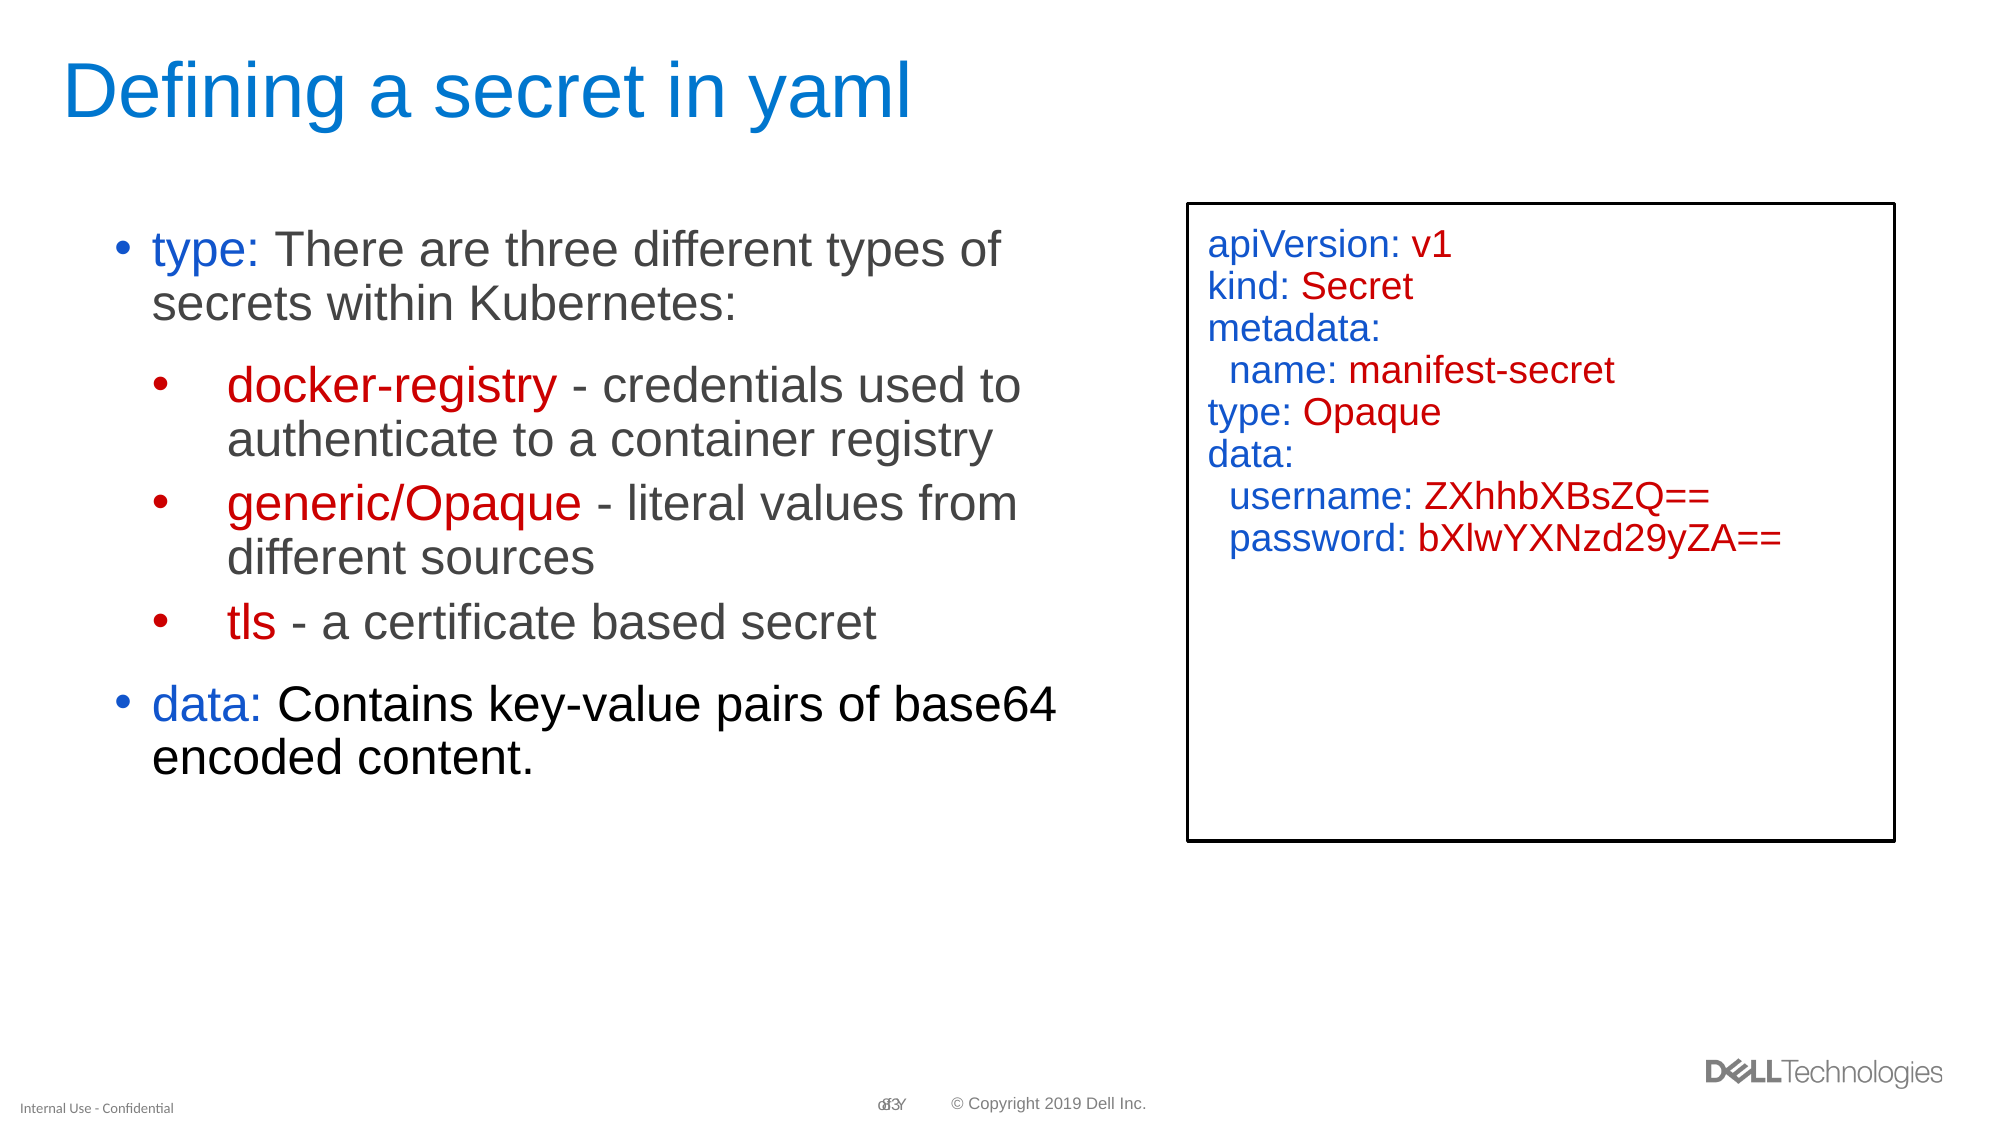

# Defining a secret in yaml
type: There are three different types of secrets within Kubernetes:
docker-registry - credentials used to authenticate to a container registry
generic/Opaque - literal values from different sources
tls - a certificate based secret
data: Contains key-value pairs of base64 encoded content.
apiVersion: v1
kind: Secret
metadata:
  name: manifest-secret
type: Opaque
data:
  username: ZXhhbXBsZQ==
  password: bXlwYXNzd29yZA==